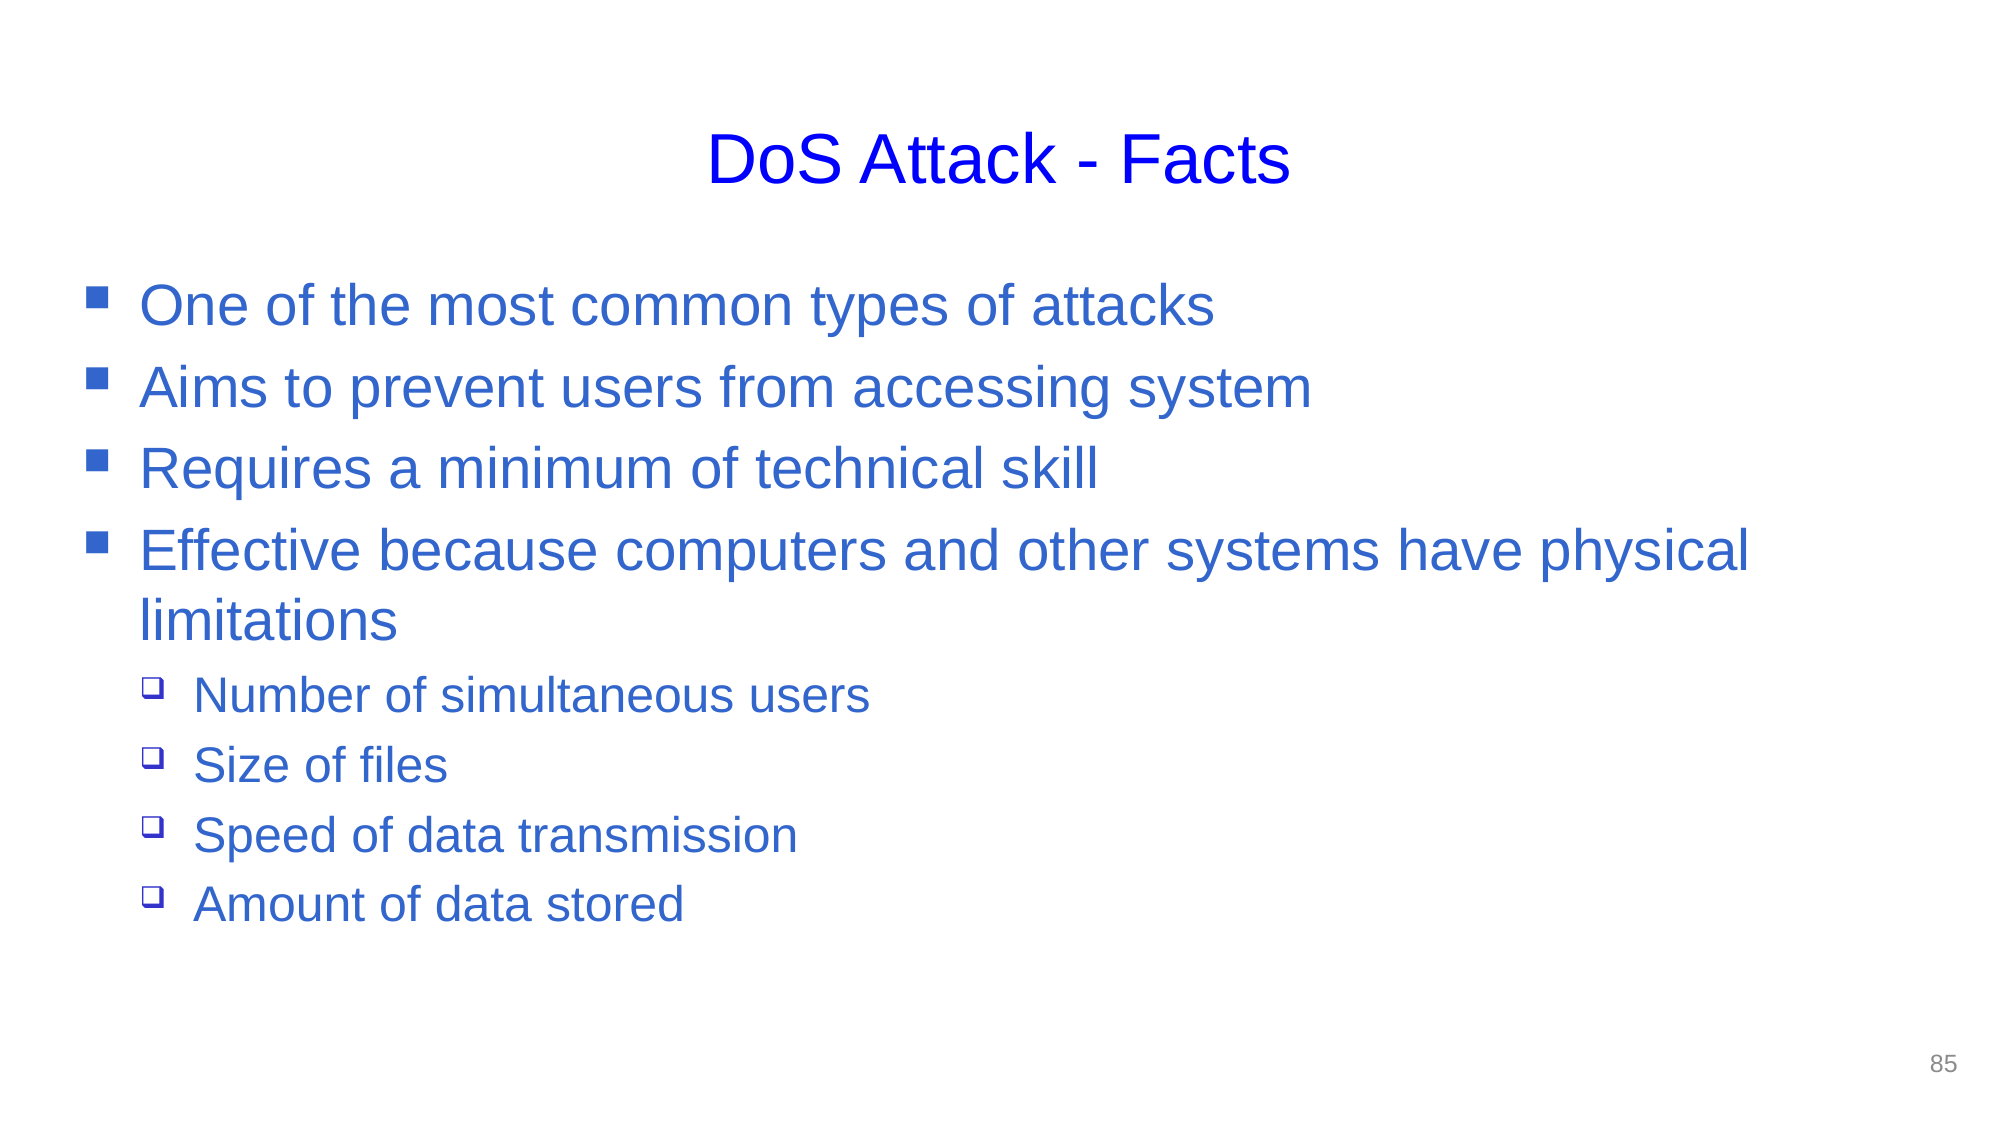

# DoS Attack - Facts
One of the most common types of attacks
Aims to prevent users from accessing system
Requires a minimum of technical skill
Effective because computers and other systems have physical limitations
Number of simultaneous users
Size of files
Speed of data transmission
Amount of data stored

85